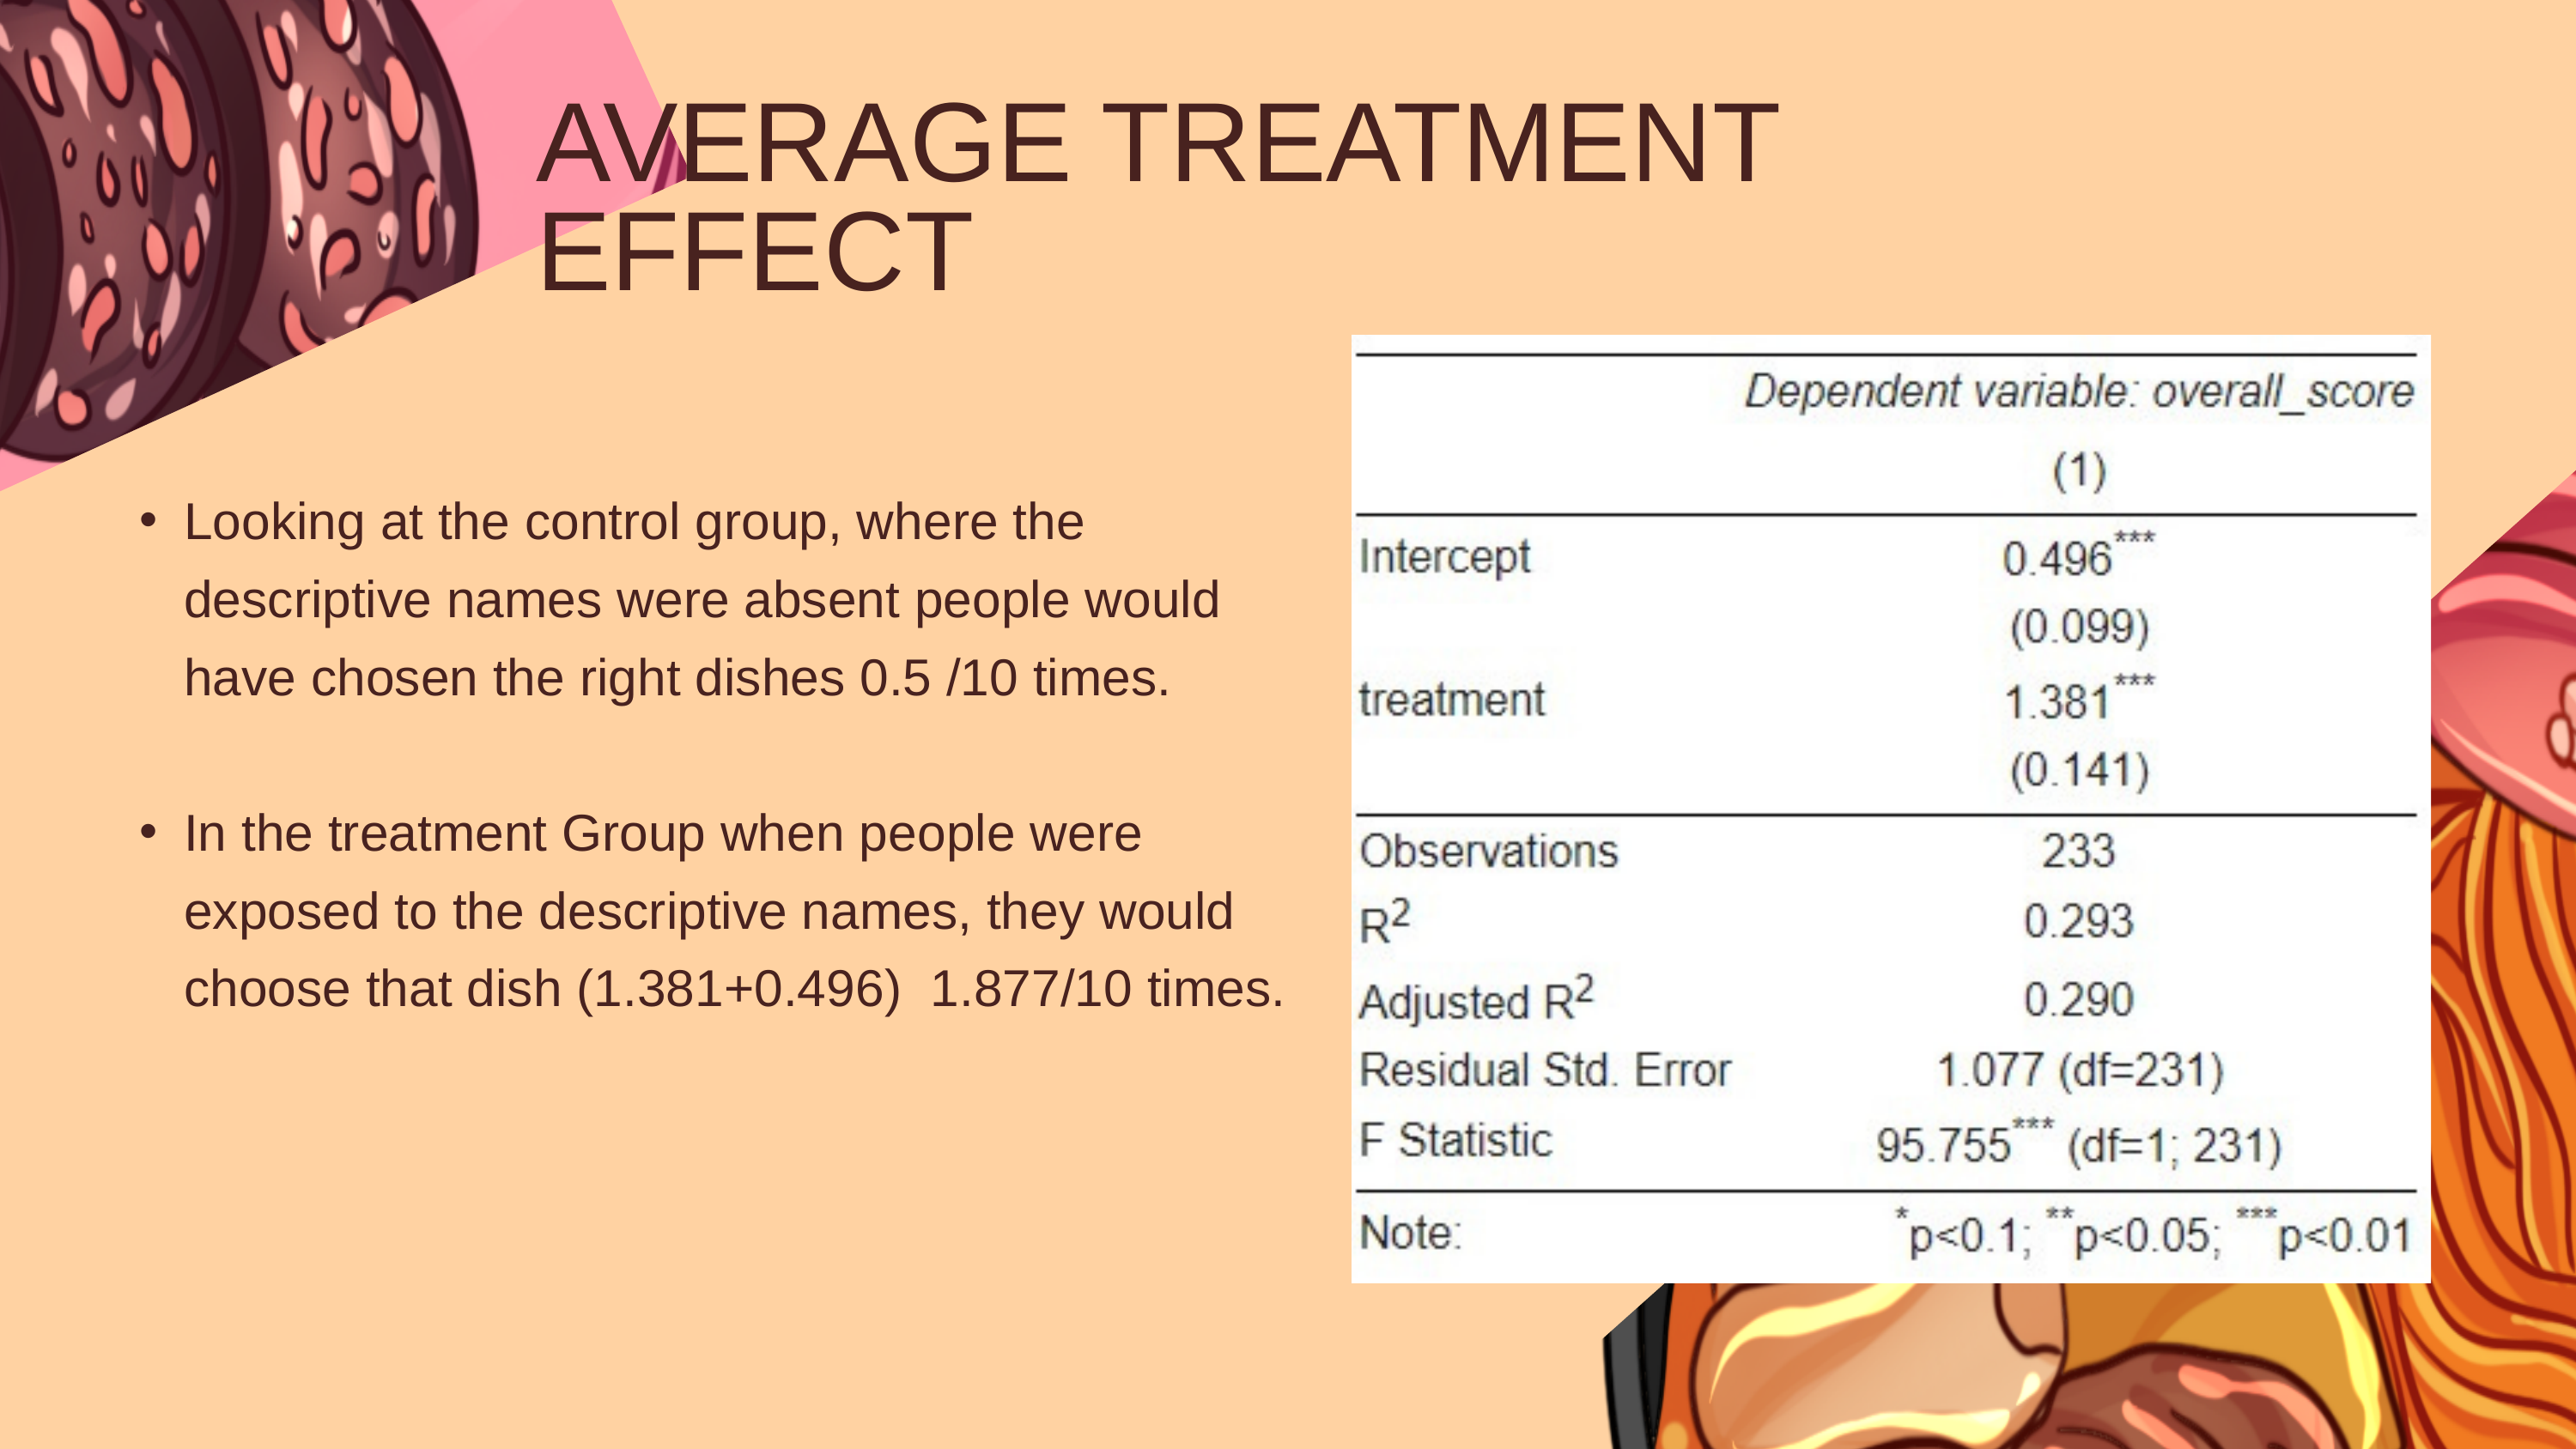

AVERAGE TREATMENT EFFECT

Looking at the control group, where the descriptive names were absent people would have chosen the right dishes 0.5 /10 times.

In the treatment Group when people were exposed to the descriptive names, they would choose that dish (1.381+0.496)  1.877/10 times.